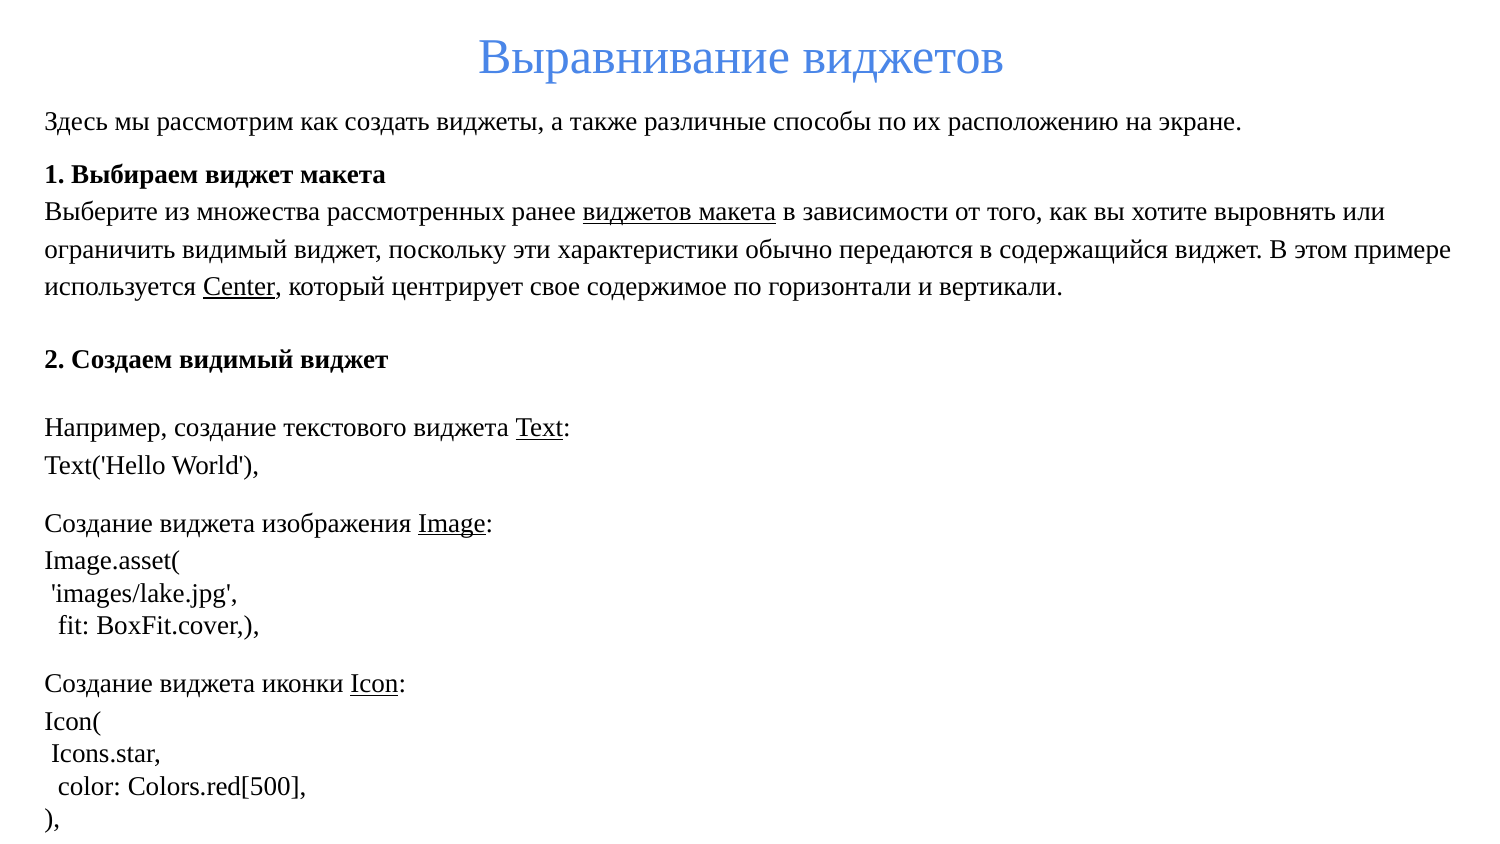

Выравнивание виджетов
Здесь мы рассмотрим как создать виджеты, а также различные способы по их расположению на экране.
1. Выбираем виджет макета
Выберите из множества рассмотренных ранее виджетов макета в зависимости от того, как вы хотите выровнять или ограничить видимый виджет, поскольку эти характеристики обычно передаются в содержащийся виджет. В этом примере используется Center, который центрирует свое содержимое по горизонтали и вертикали.
2. Создаем видимый виджет
Например, создание текстового виджета Text:
Text('Hello World'),
Создание виджета изображения Image:
Image.asset(
 'images/lake.jpg',
  fit: BoxFit.cover,),
Создание виджета иконки Icon:
Icon(
 Icons.star,
  color: Colors.red[500],
),